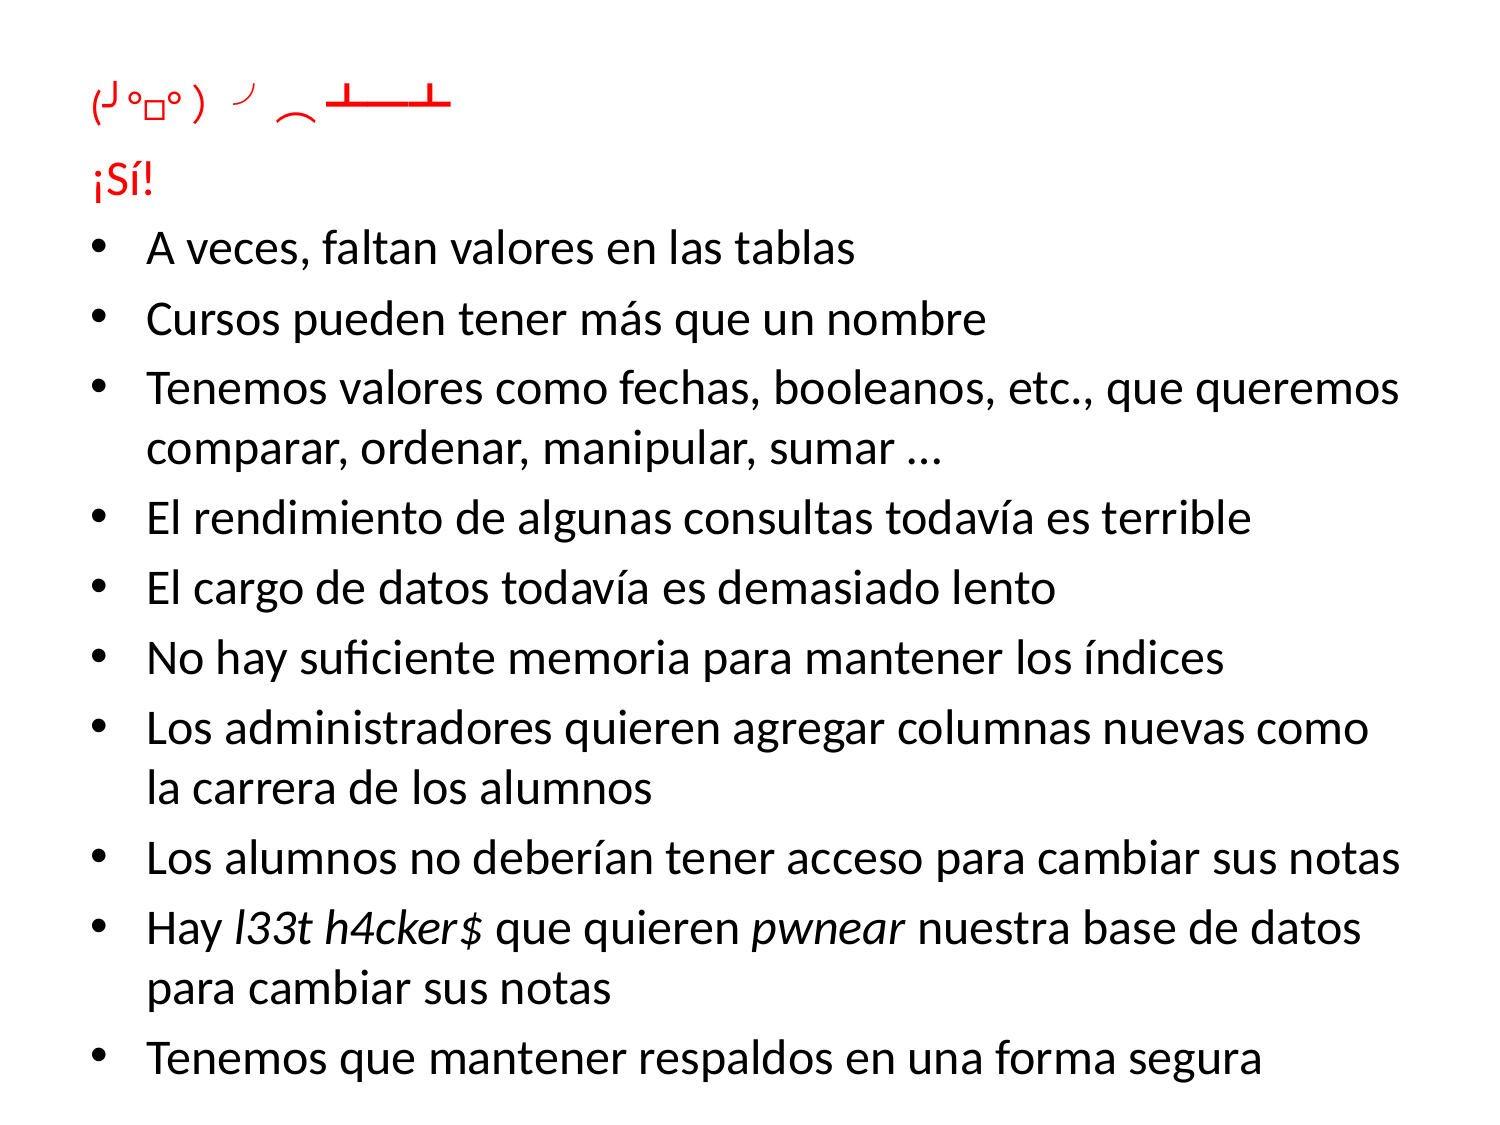

# (╯°□°）╯︵ ┻━┻
¡Sí!
A veces, faltan valores en las tablas
Cursos pueden tener más que un nombre
Tenemos valores como fechas, booleanos, etc., que queremos comparar, ordenar, manipular, sumar …
El rendimiento de algunas consultas todavía es terrible
El cargo de datos todavía es demasiado lento
No hay suficiente memoria para mantener los índices
Los administradores quieren agregar columnas nuevas como la carrera de los alumnos
Los alumnos no deberían tener acceso para cambiar sus notas
Hay l33t h4cker$ que quieren pwnear nuestra base de datos para cambiar sus notas
Tenemos que mantener respaldos en una forma segura